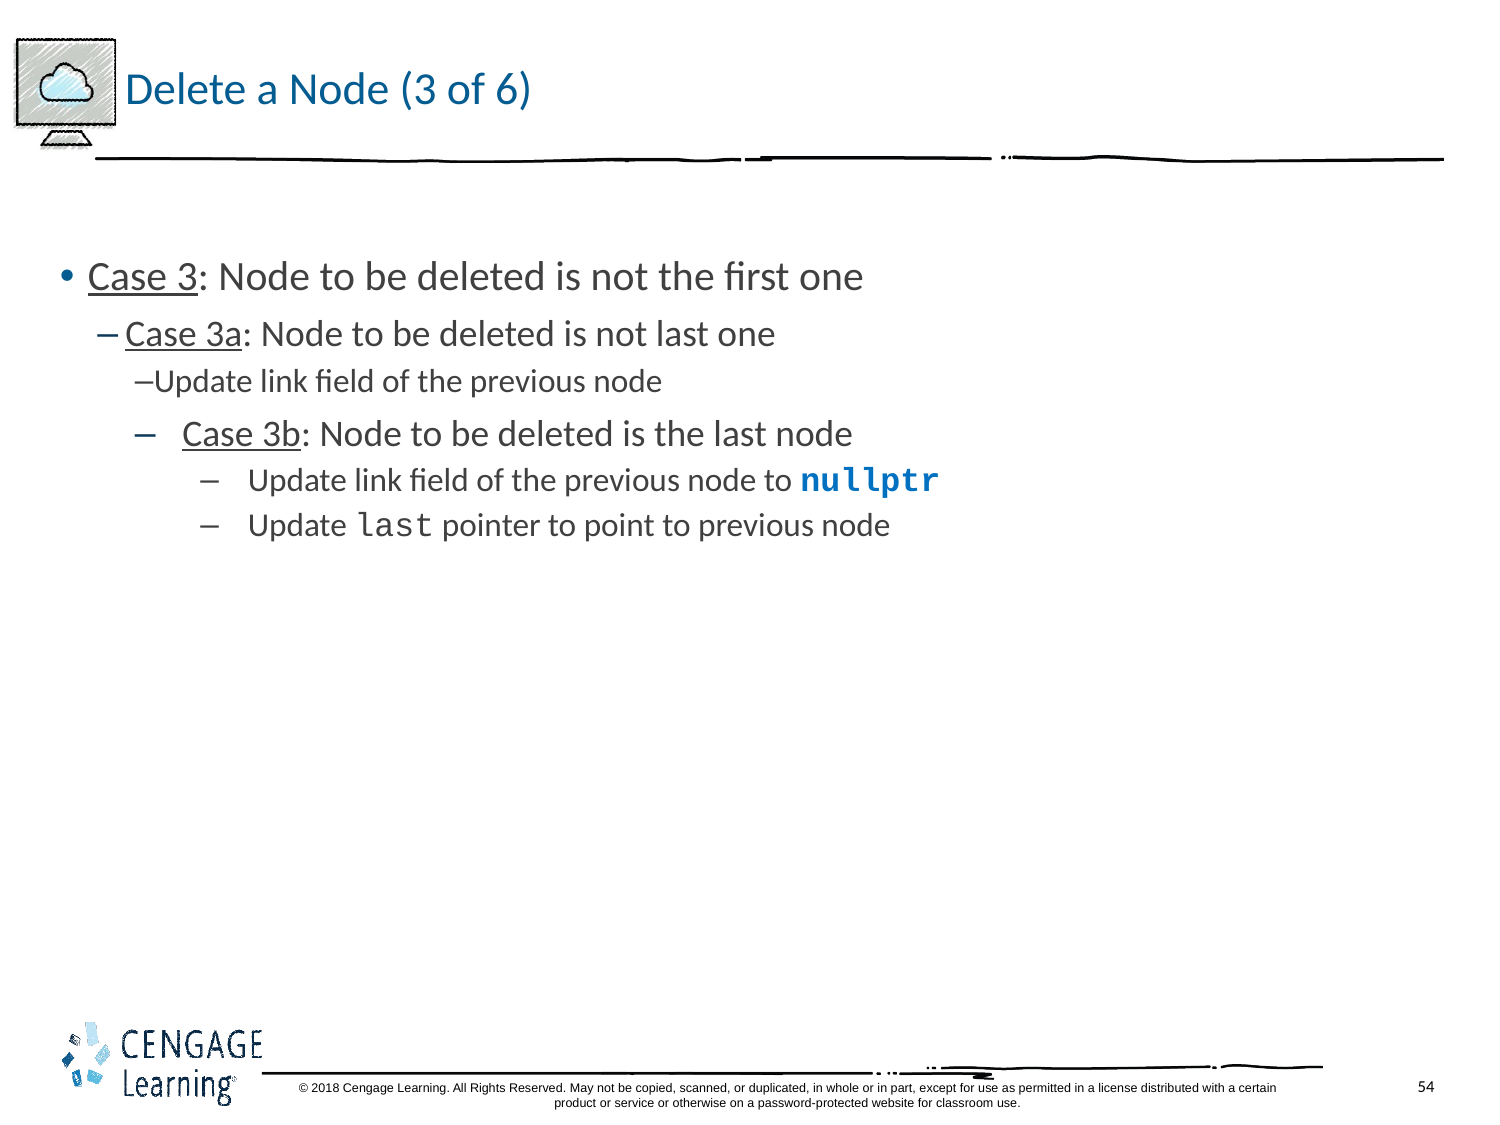

# Delete a Node (3 of 6)
Case 3: Node to be deleted is not the first one
Case 3a: Node to be deleted is not last one
Update link field of the previous node
Case 3b: Node to be deleted is the last node
Update link field of the previous node to nullptr
Update last pointer to point to previous node